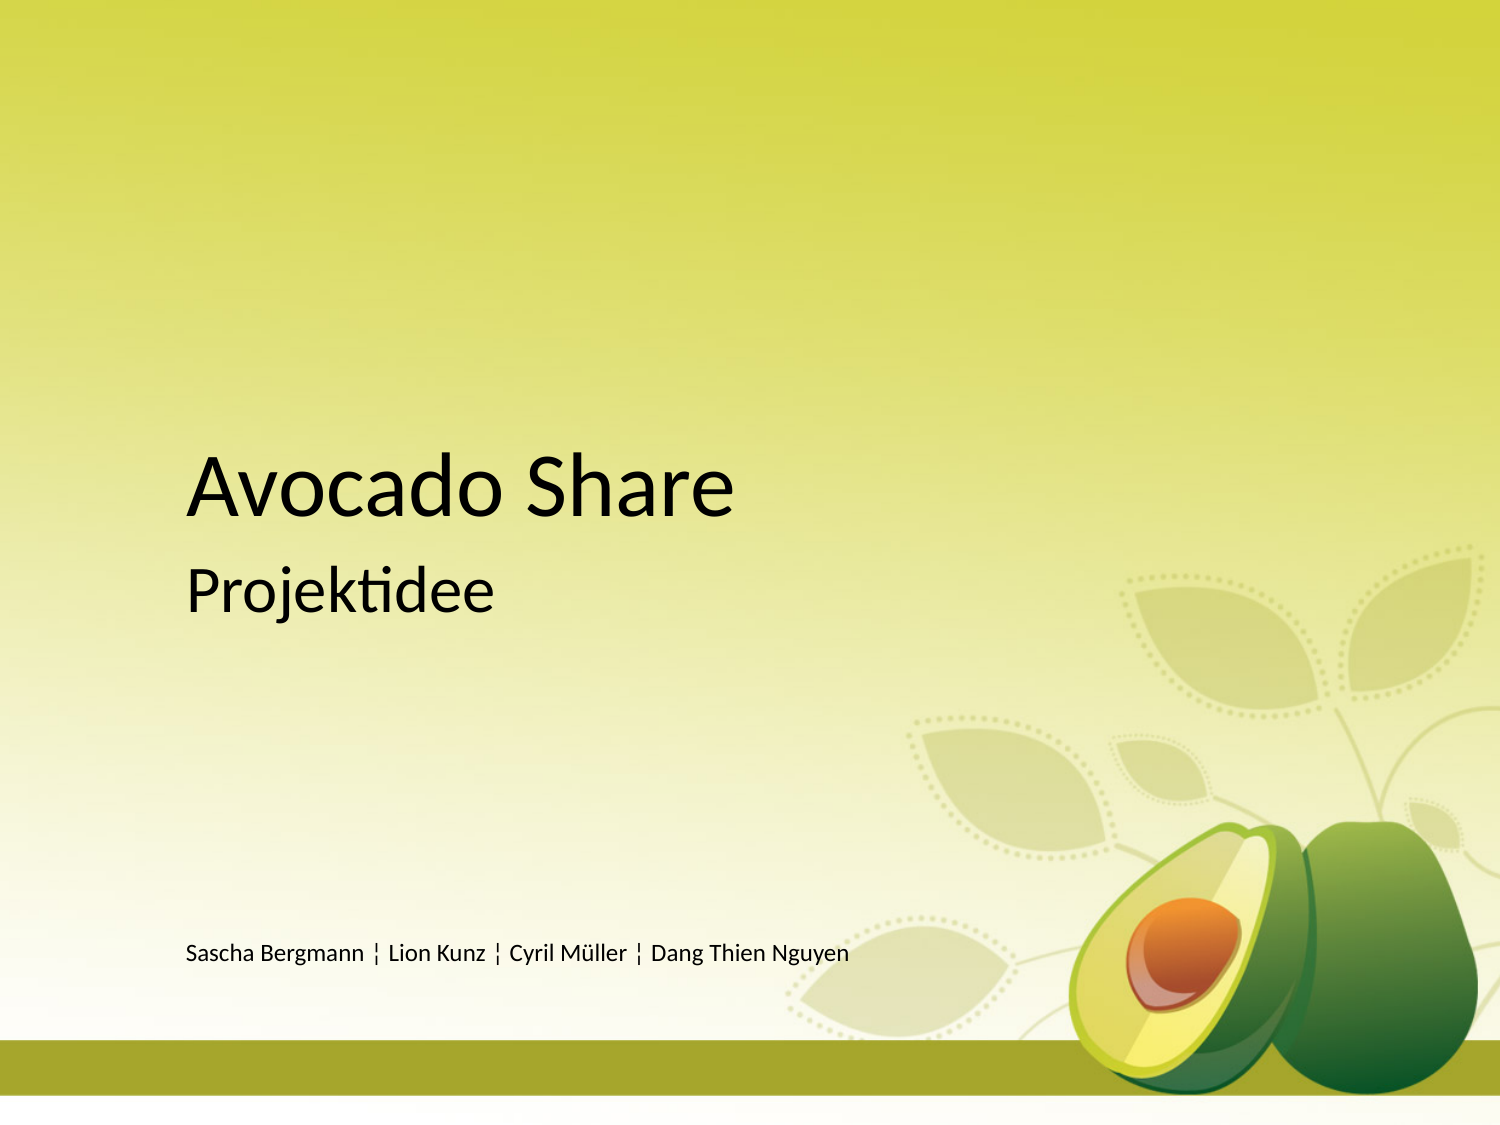

# Avocado Share
Projektidee
Sascha Bergmann ¦ Lion Kunz ¦ Cyril Müller ¦ Dang Thien Nguyen